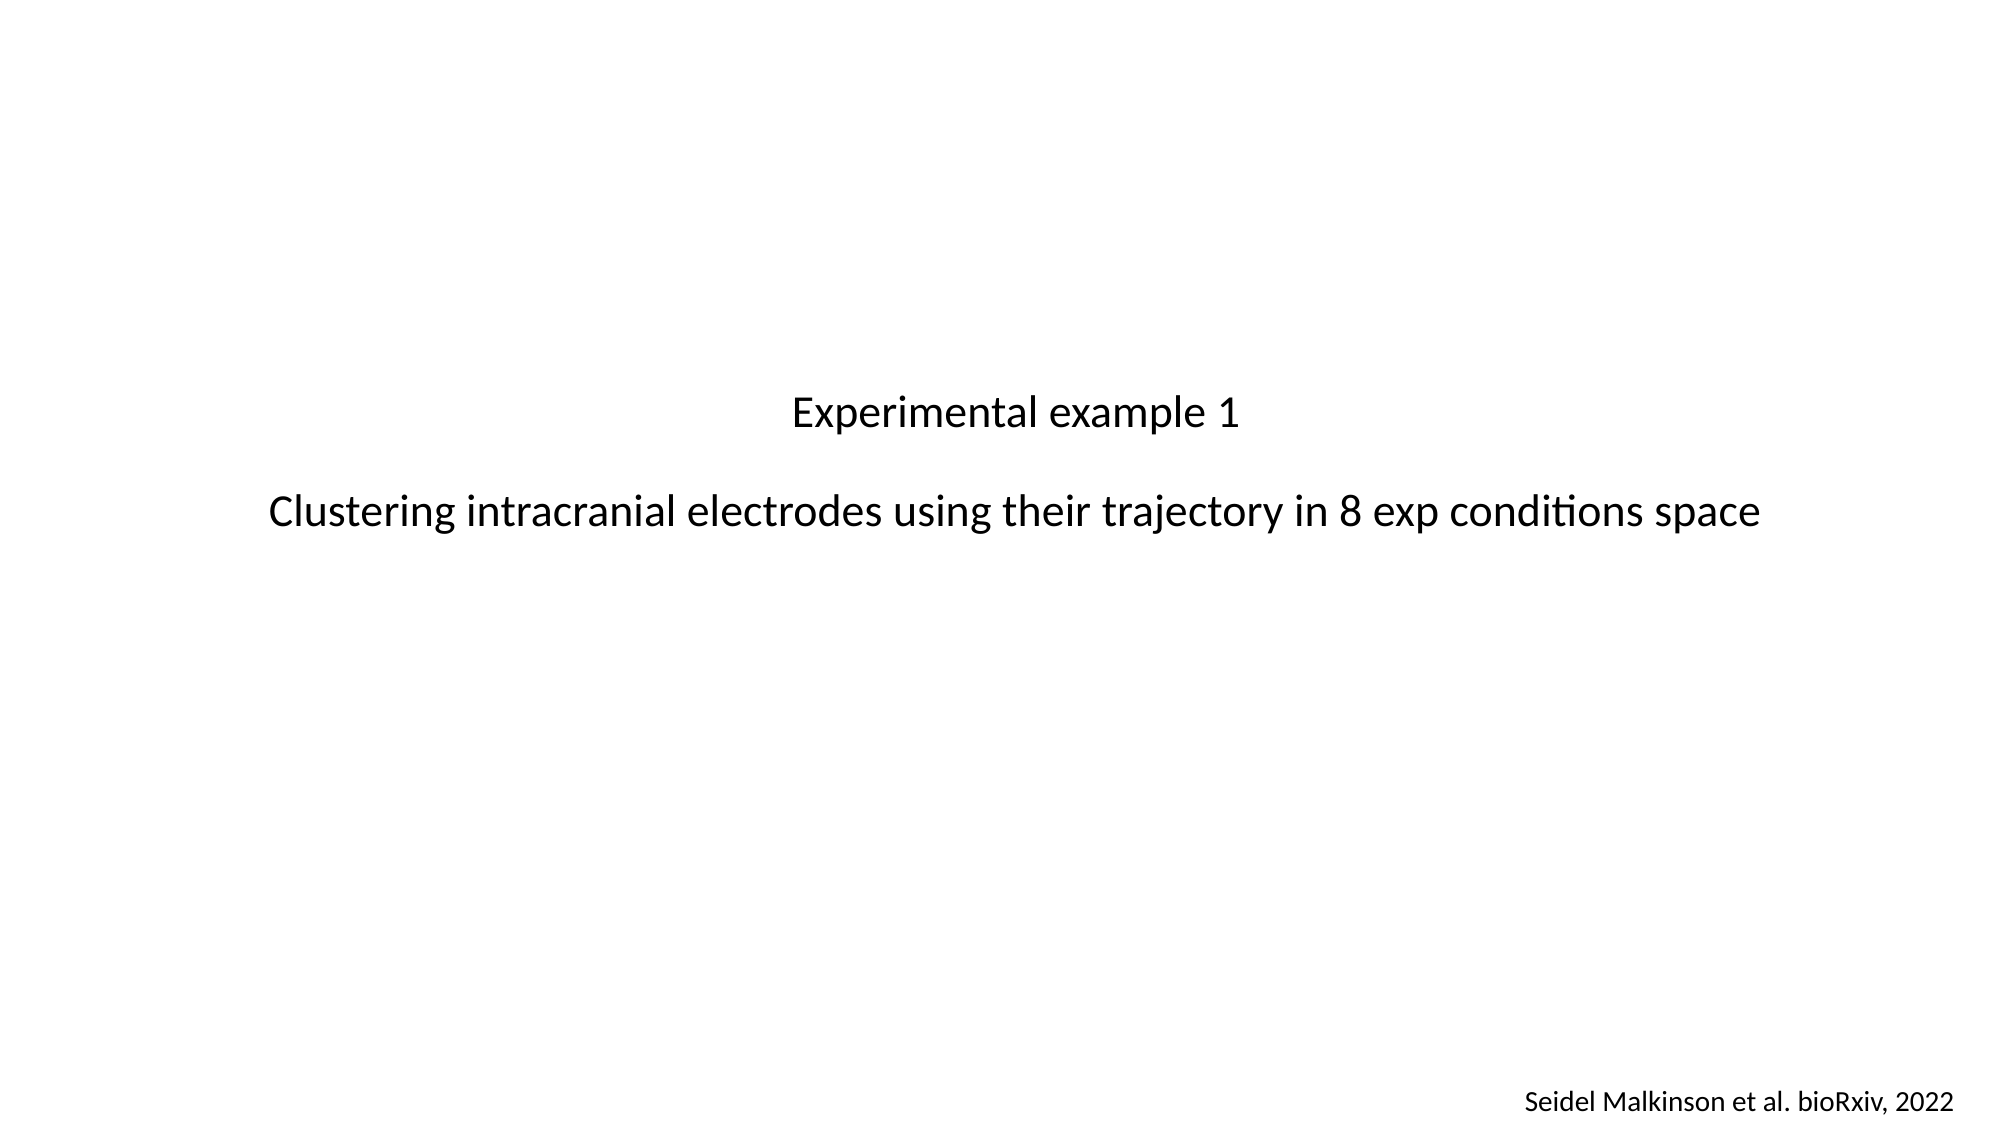

# Experimental example 1 Clustering intracranial electrodes using their trajectory in 8 exp conditions space
Seidel Malkinson et al. bioRxiv, 2022